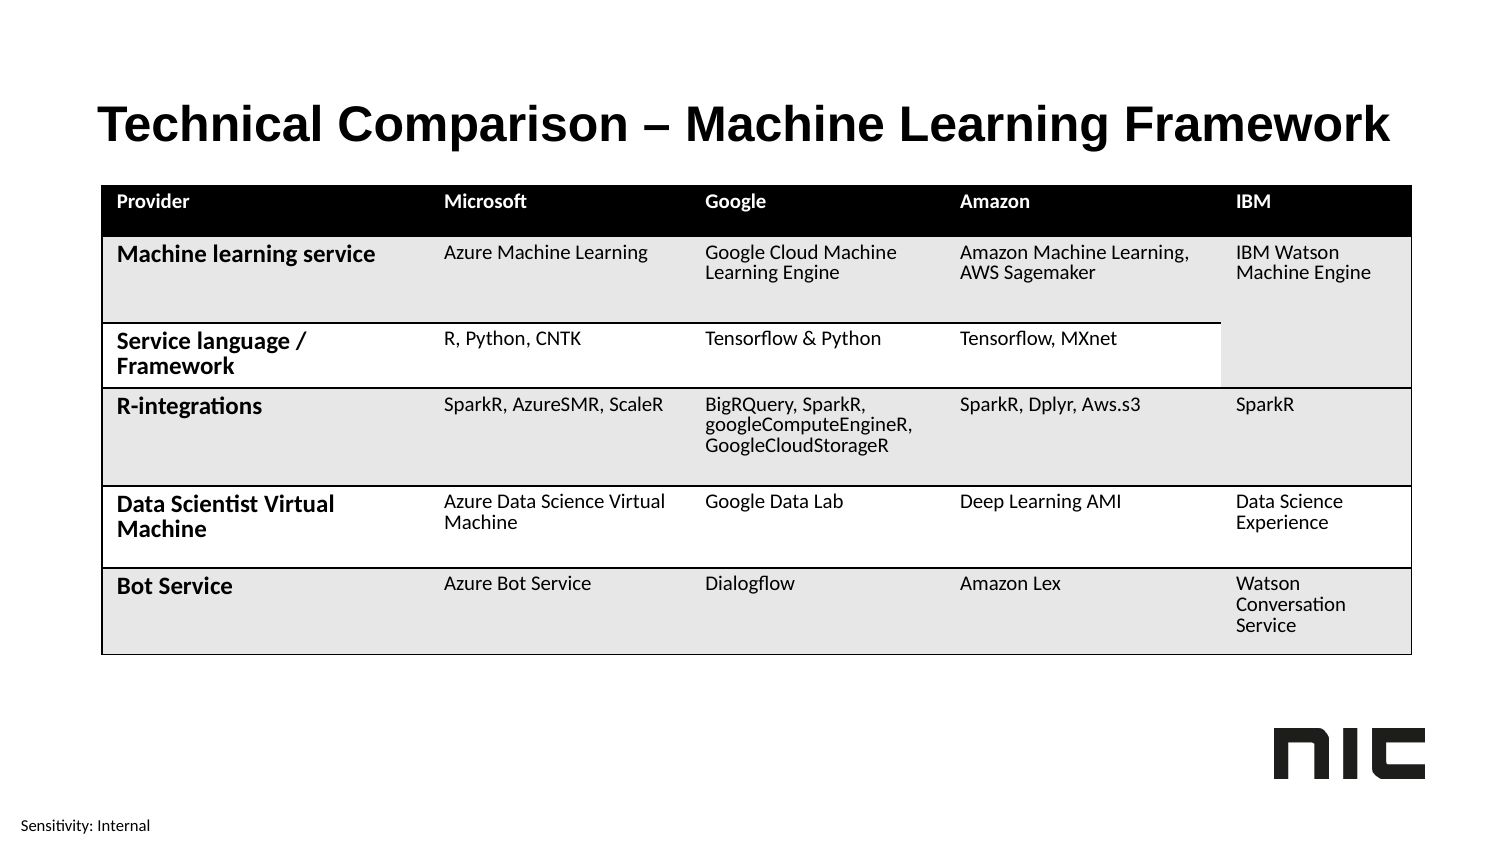

# Technical Comparison – Machine Learning Framework
| Provider | Microsoft | Google | Amazon | IBM |
| --- | --- | --- | --- | --- |
| Machine learning service | Azure Machine Learning | Google Cloud Machine Learning Engine | Amazon Machine Learning, AWS Sagemaker | IBM Watson Machine Engine |
| Service language / Framework | R, Python, CNTK | Tensorflow & Python | Tensorflow, MXnet |  |
| R-integrations | SparkR, AzureSMR, ScaleR | BigRQuery, SparkR, googleComputeEngineR, GoogleCloudStorageR | SparkR, Dplyr, Aws.s3 | SparkR |
| Data Scientist Virtual Machine | Azure Data Science Virtual Machine | Google Data Lab | Deep Learning AMI | Data Science Experience |
| Bot Service | Azure Bot Service | Dialogflow | Amazon Lex | Watson Conversation Service |